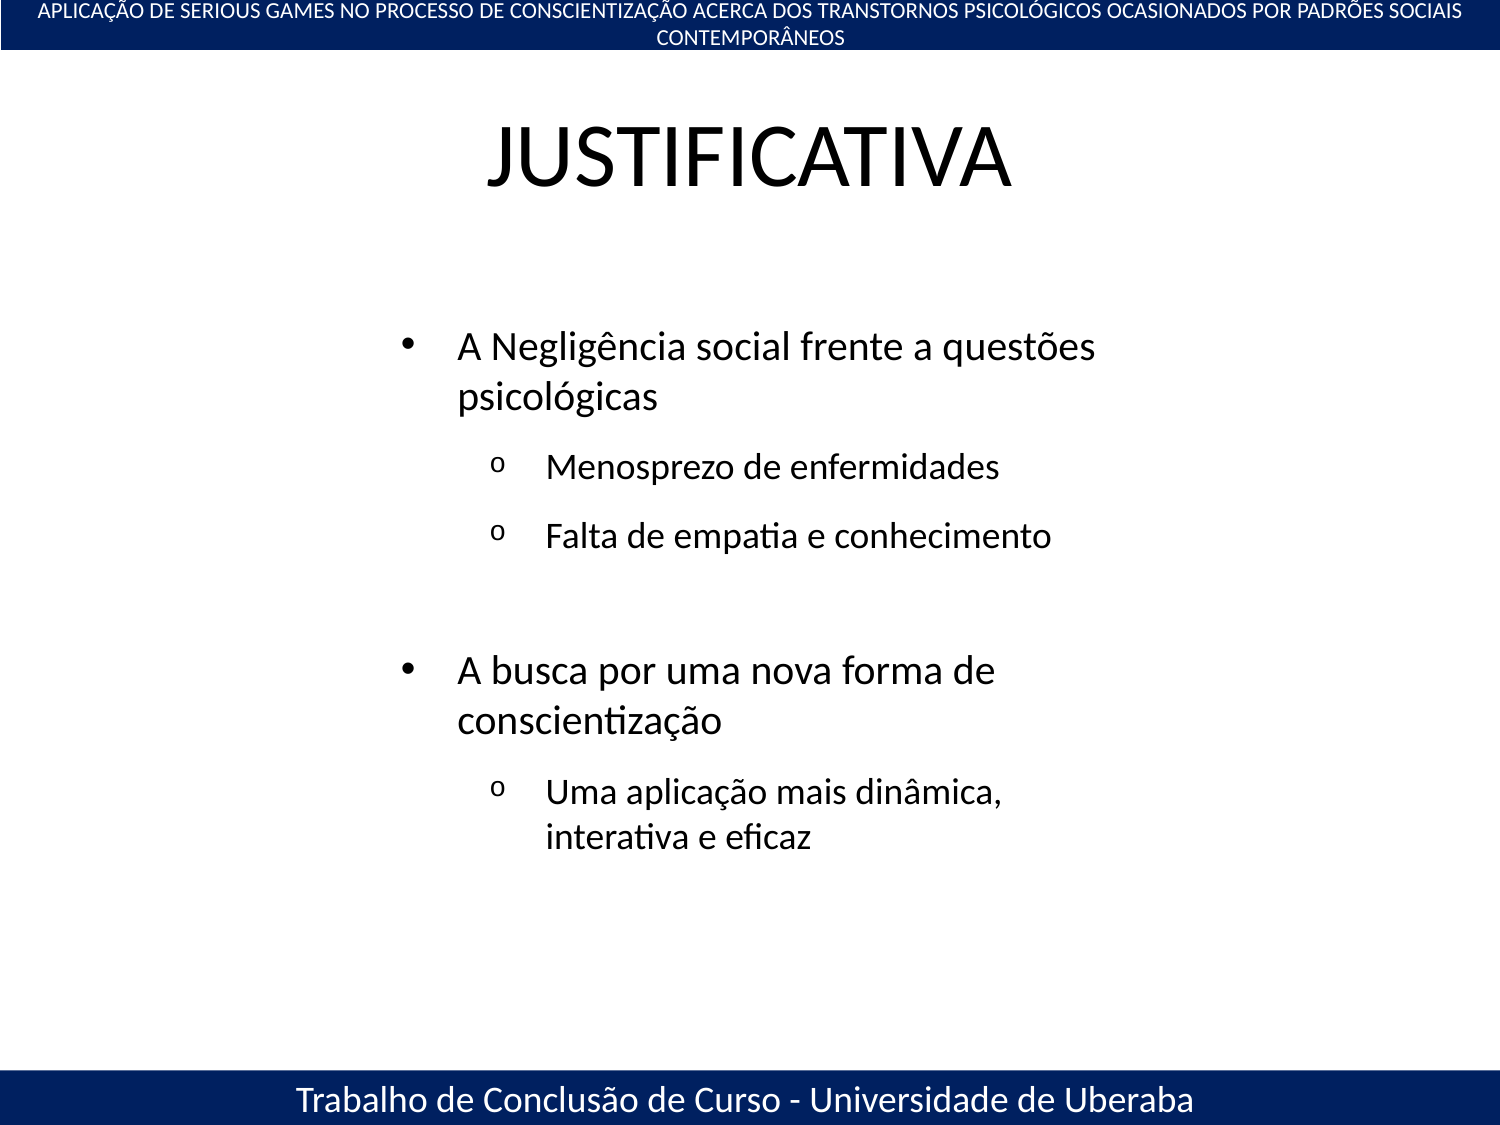

APLICAÇÃO DE SERIOUS GAMES NO PROCESSO DE CONSCIENTIZAÇÃO ACERCA DOS TRANSTORNOS PSICOLÓGICOS OCASIONADOS POR PADRÕES SOCIAIS CONTEMPORÂNEOS
# JUSTIFICATIVA
A Negligência social frente a questões psicológicas
Menosprezo de enfermidades
Falta de empatia e conhecimento

A busca por uma nova forma de conscientização
Uma aplicação mais dinâmica, interativa e eficaz
Trabalho de Conclusão de Curso - Universidade de Uberaba